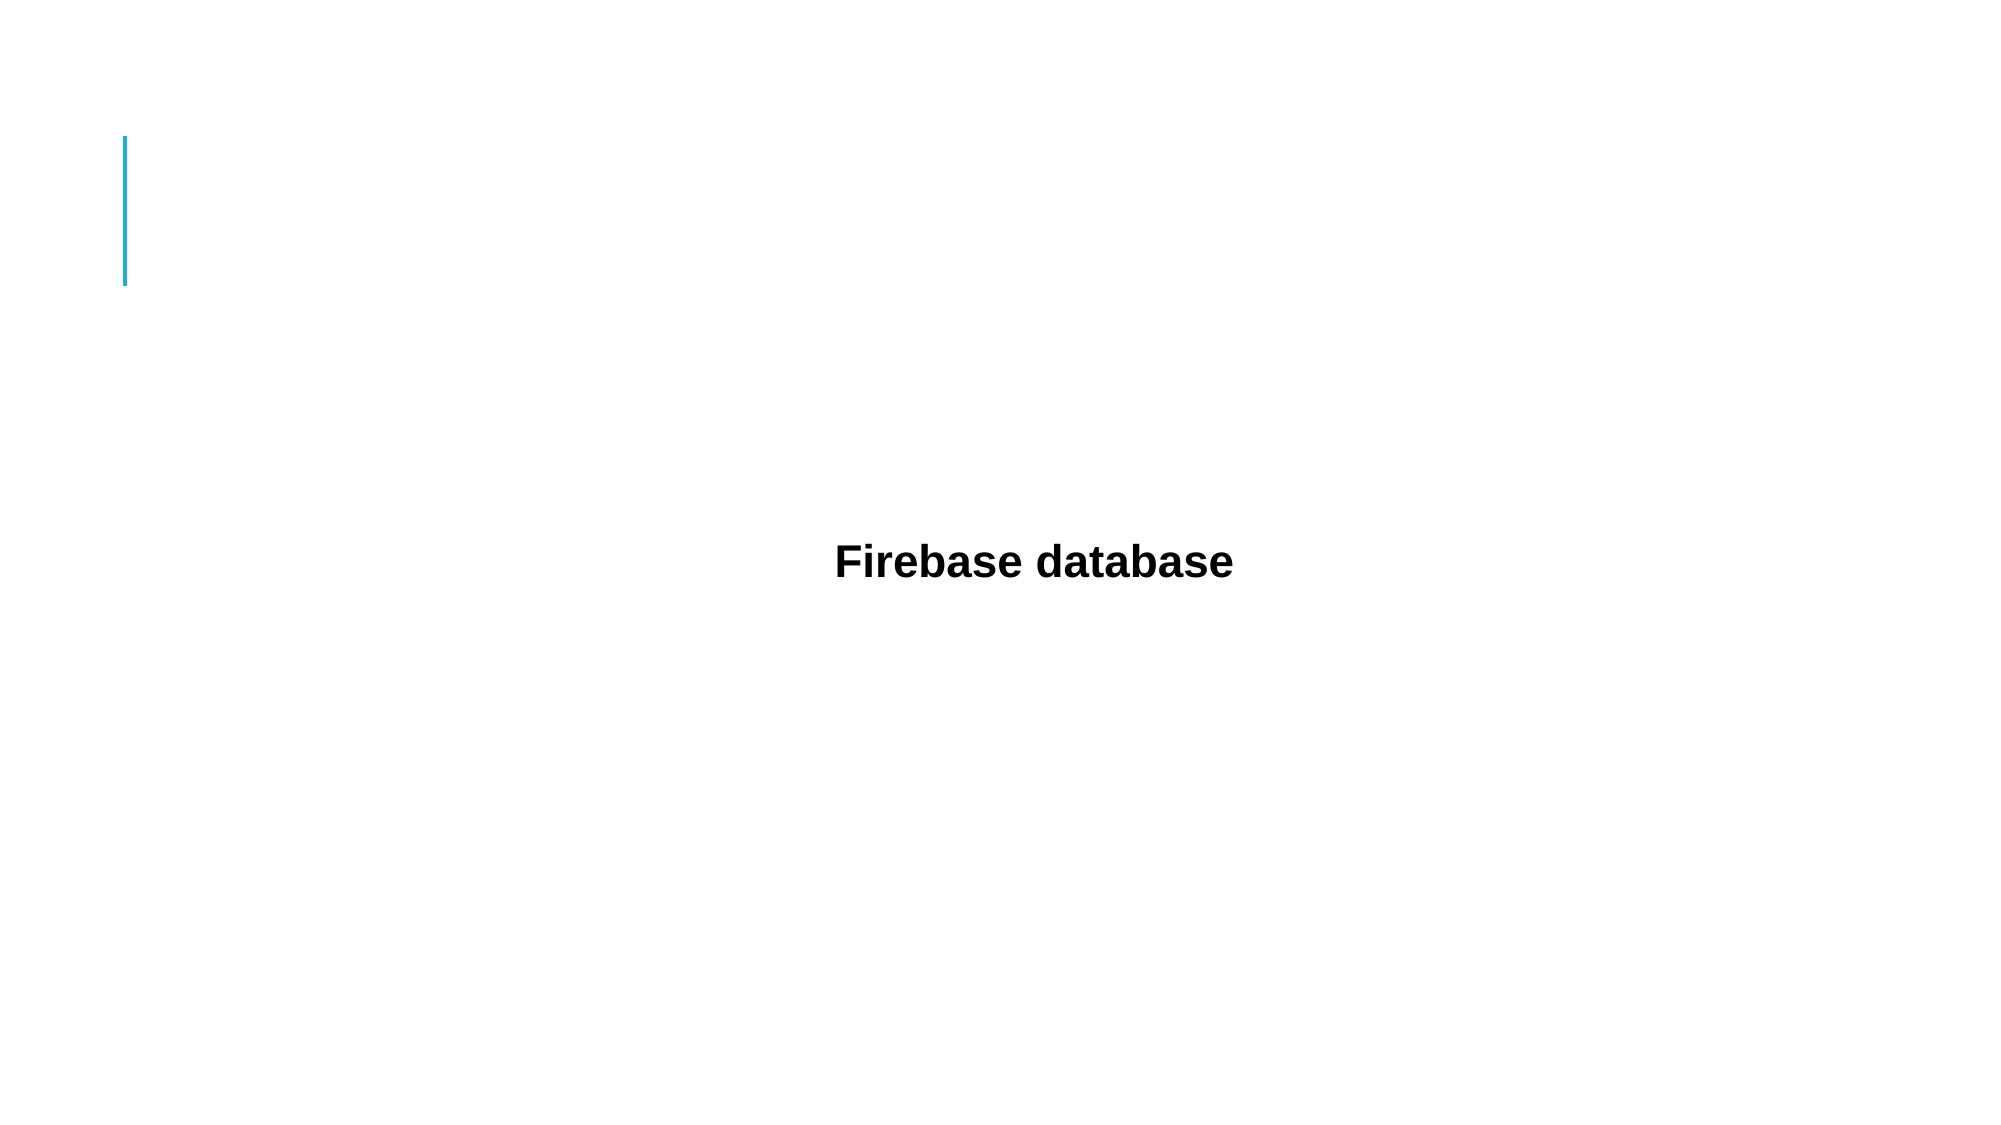

# PERSISTENT STORAGE (FIREBASE DATABASE)
Firebase database